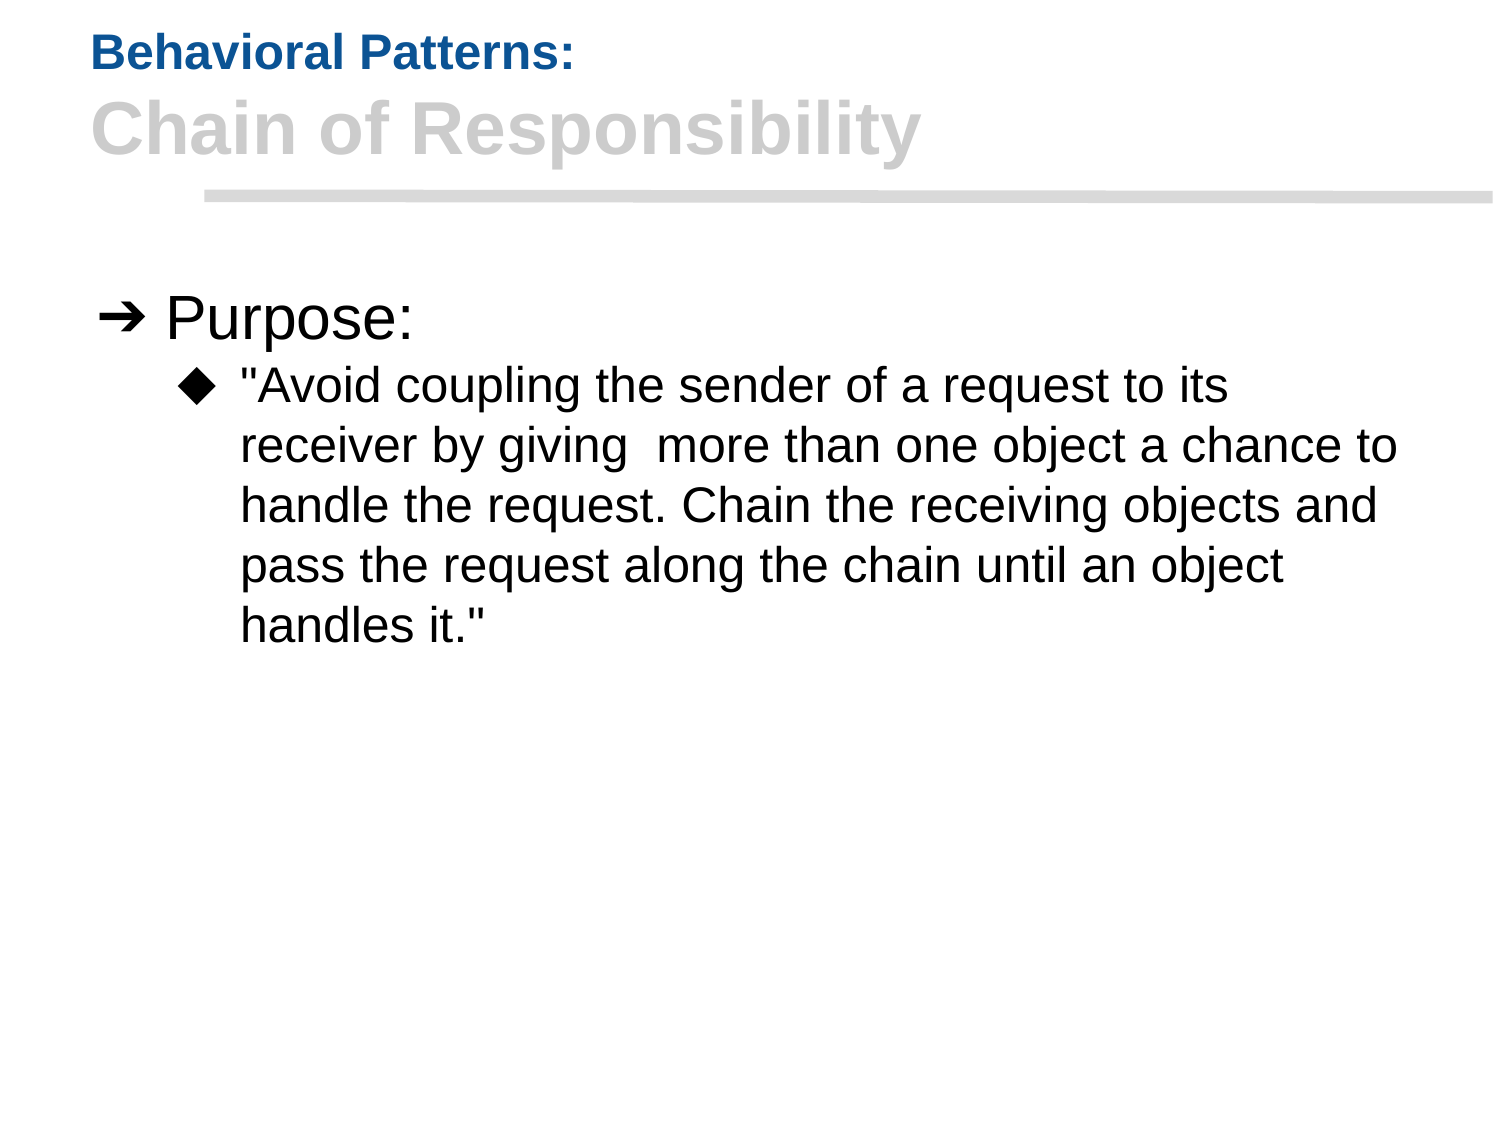

# Behavioral Patterns: Chain of Responsibility
Purpose:
"Avoid coupling the sender of a request to its receiver by giving  more than one object a chance to handle the request. Chain the receiving objects and pass the request along the chain until an object handles it."